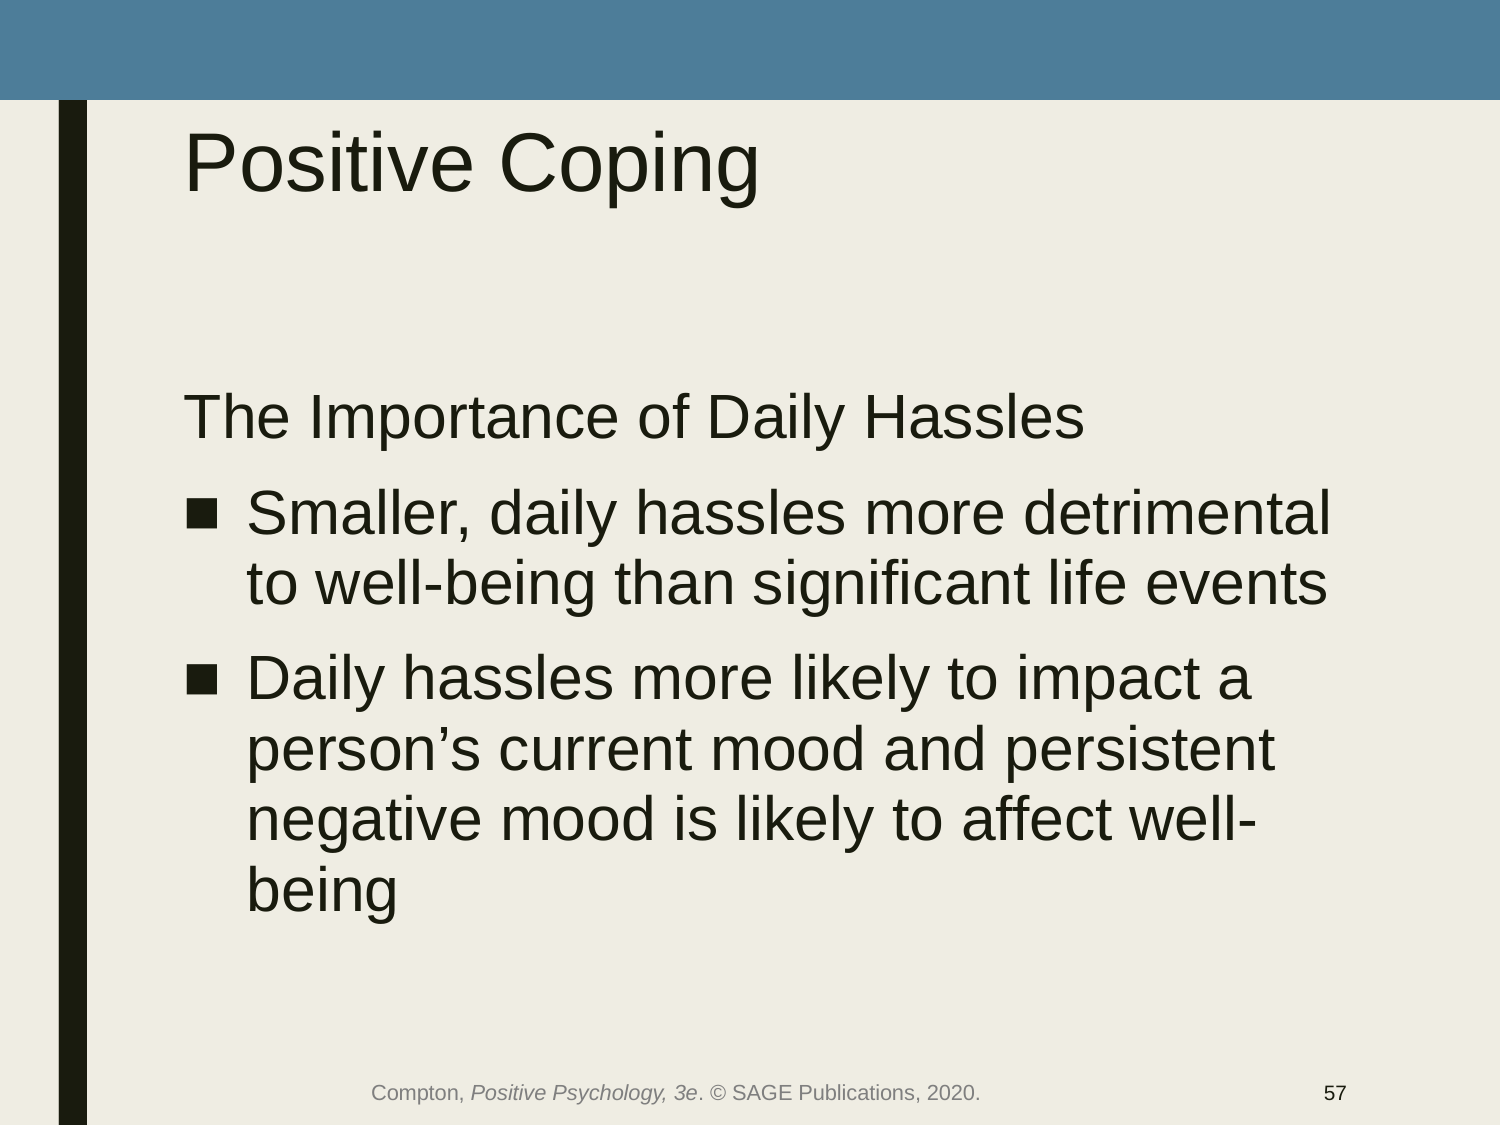

# Positive Coping
The Importance of Daily Hassles
Smaller, daily hassles more detrimental to well-being than significant life events
Daily hassles more likely to impact a person’s current mood and persistent negative mood is likely to affect well-being

Compton, Positive Psychology, 3e. © SAGE Publications, 2020.
57